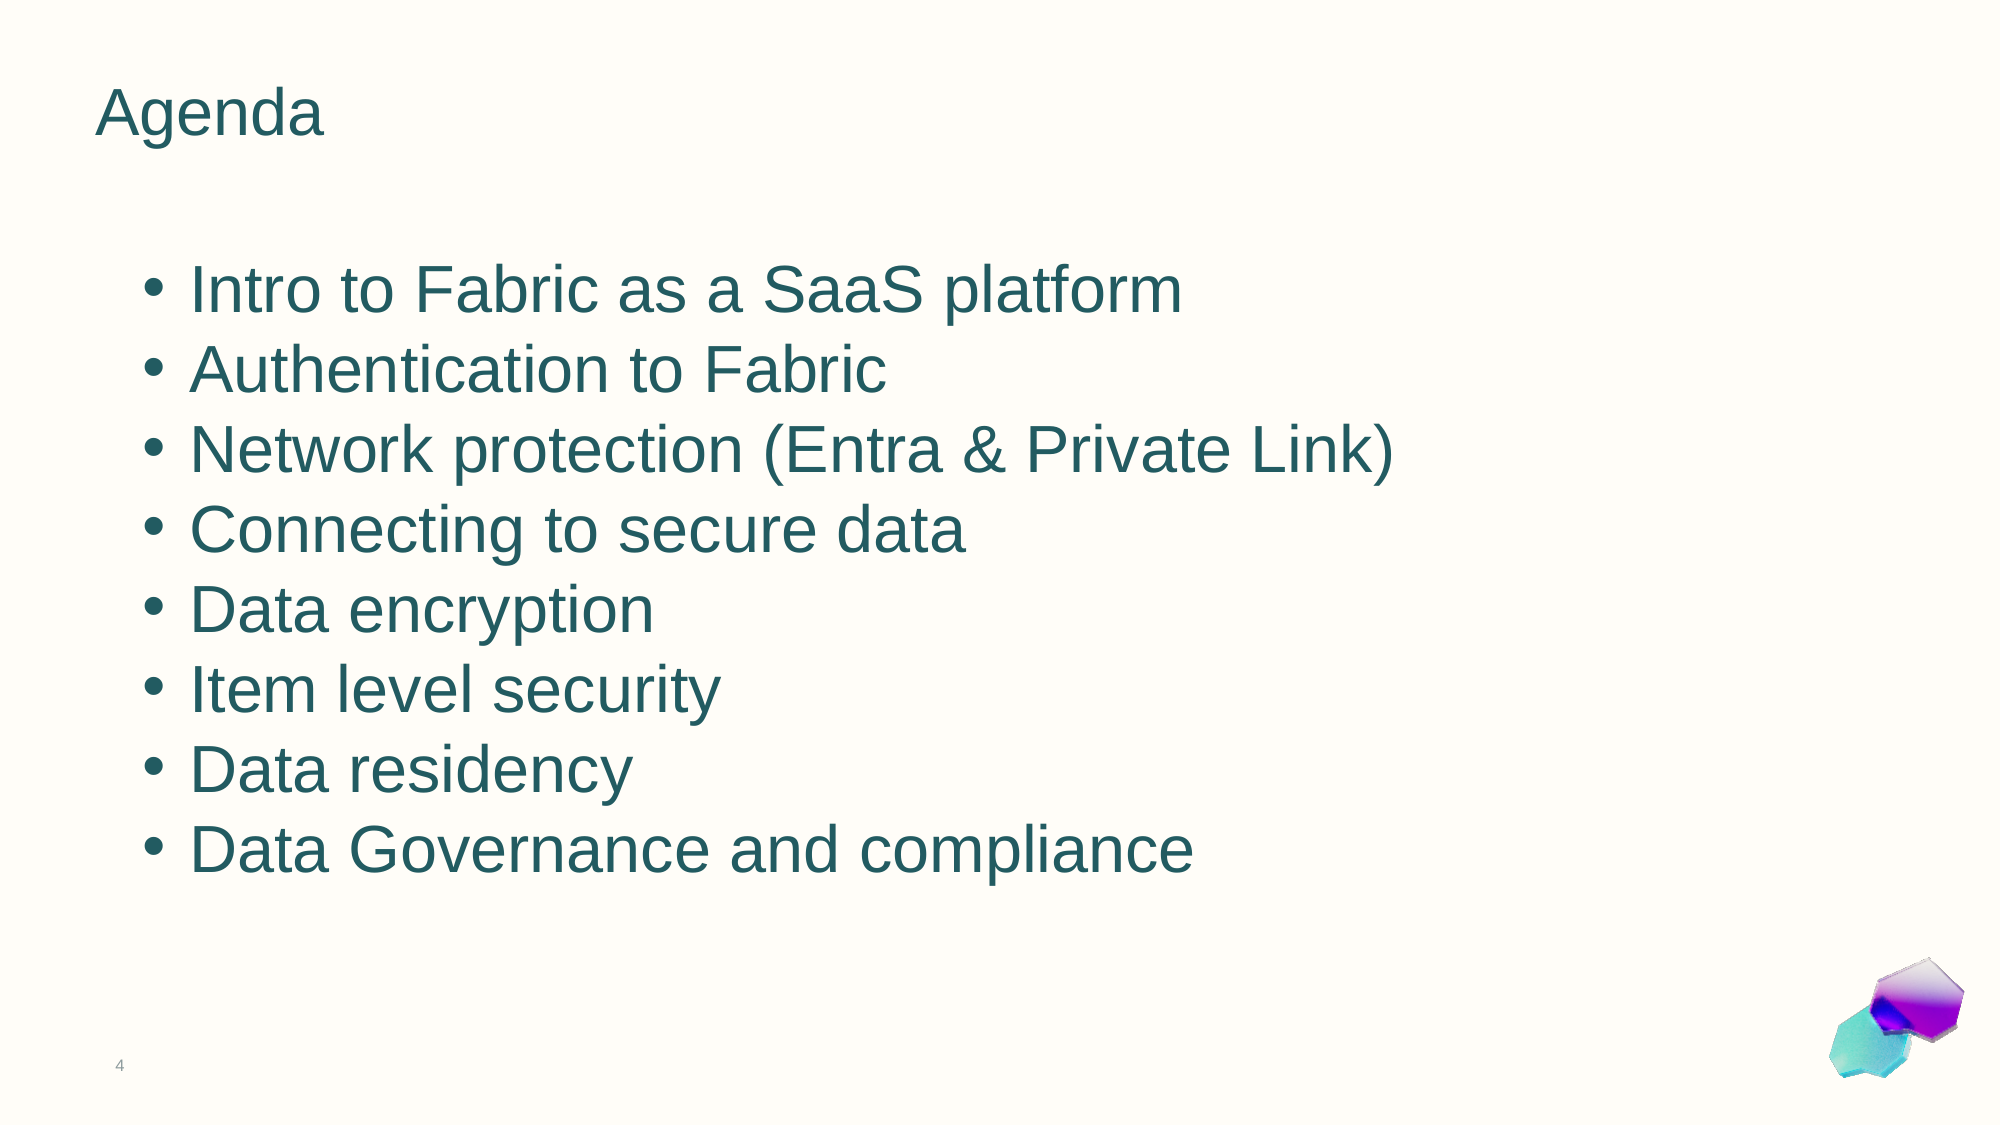

# Agenda
Intro to Fabric as a SaaS platform
Authentication to Fabric
Network protection (Entra & Private Link)
Connecting to secure data
Data encryption
Item level security
Data residency
Data Governance and compliance
4